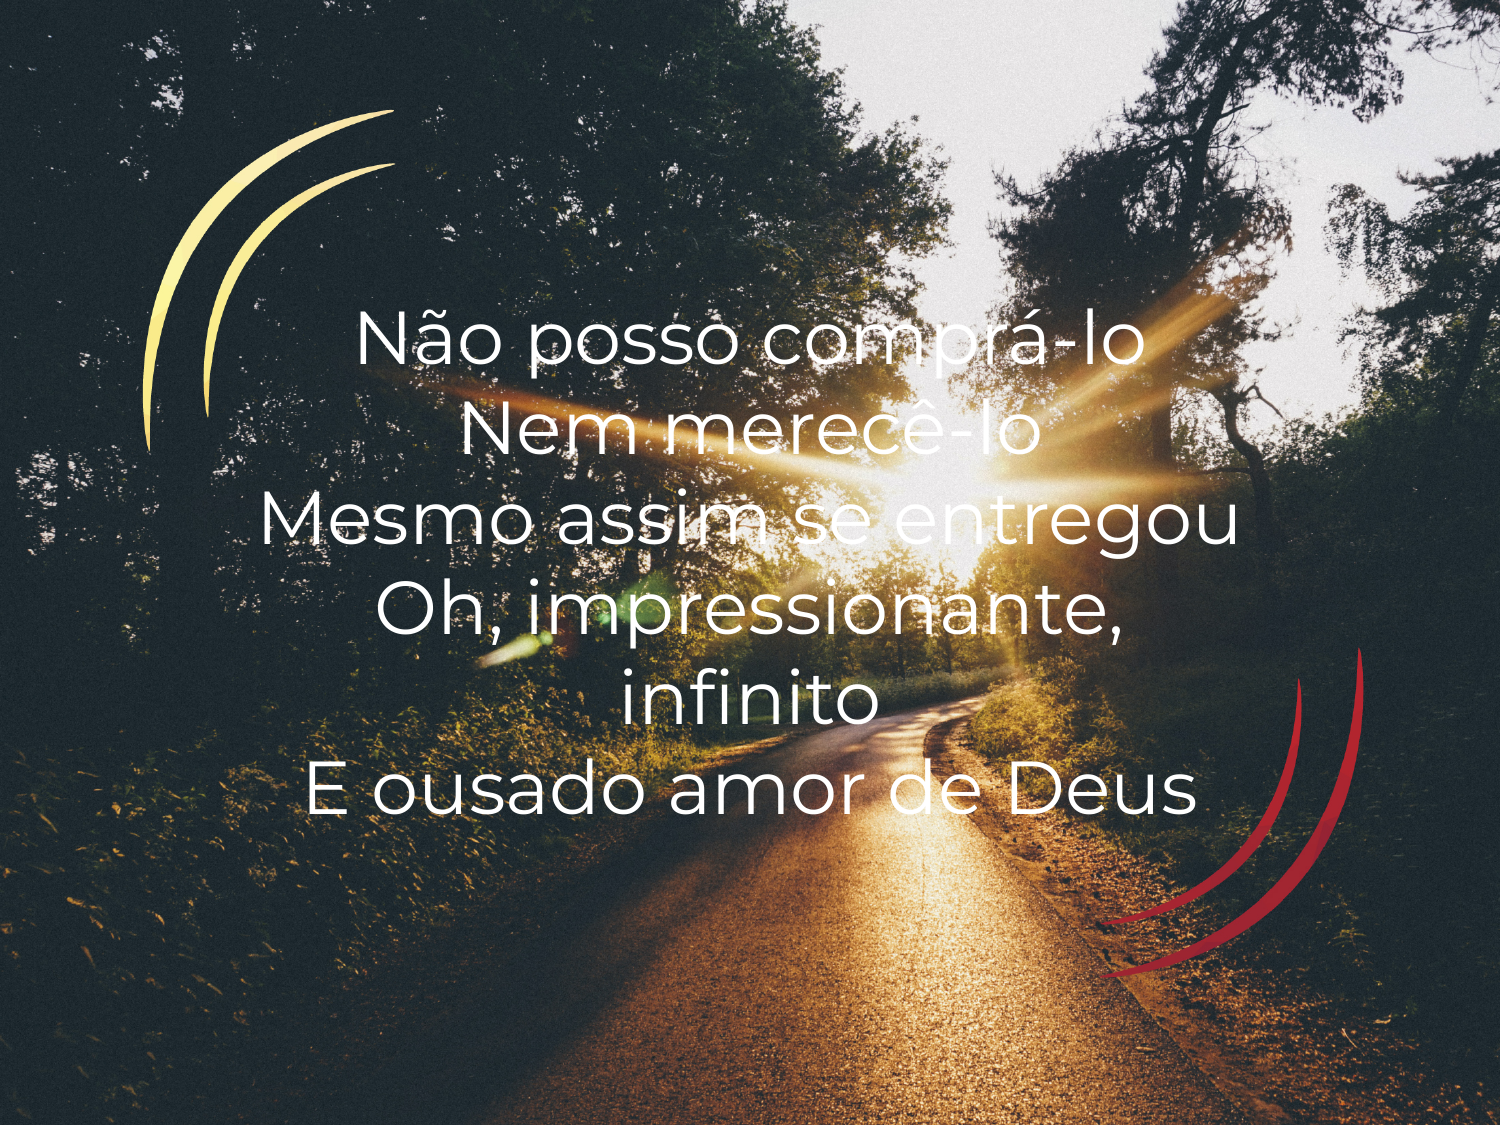

Não posso comprá-lo
Nem merecê-lo
Mesmo assim se entregou
Oh, impressionante, infinito
E ousado amor de Deus